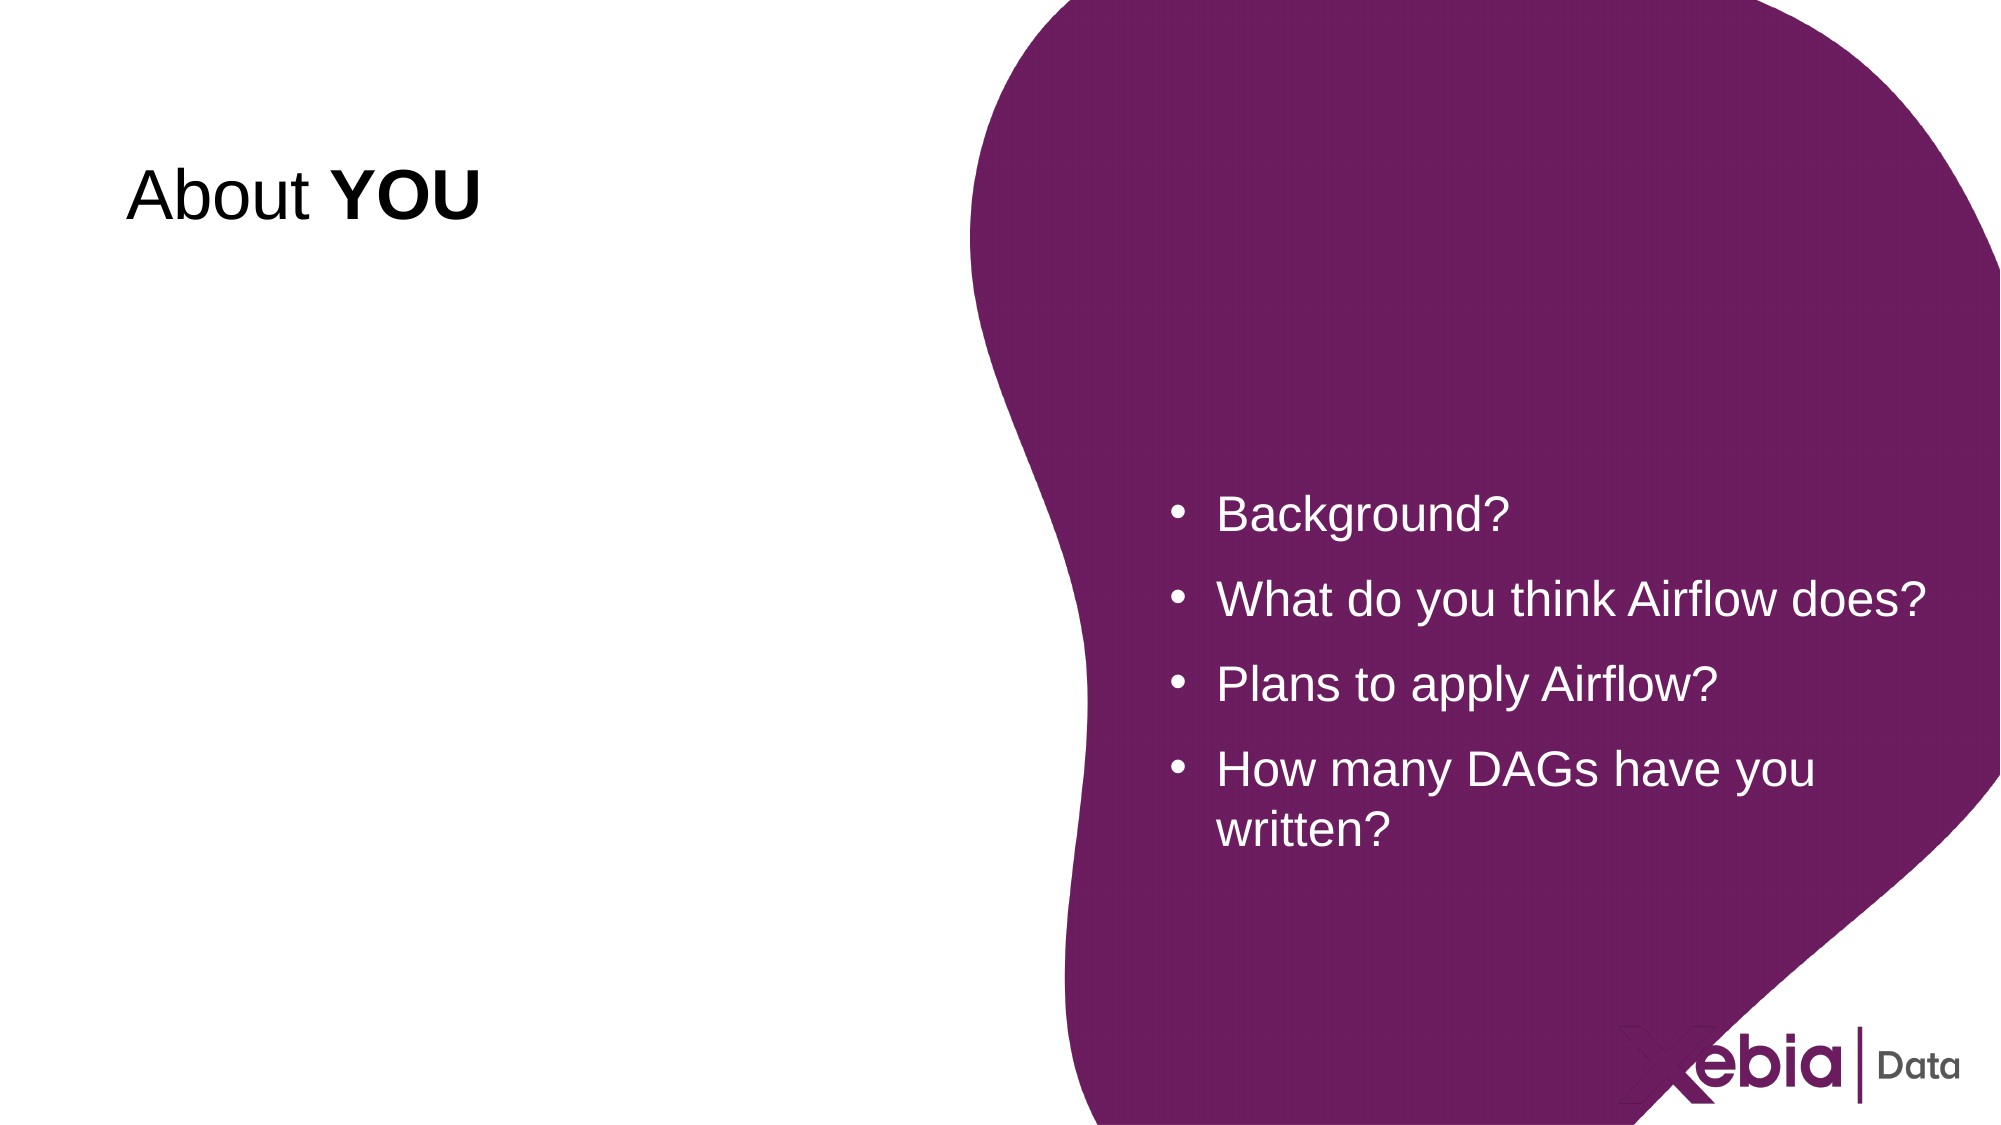

# About YOU
Background?
What do you think Airflow does?
Plans to apply Airflow?
How many DAGs have you written?